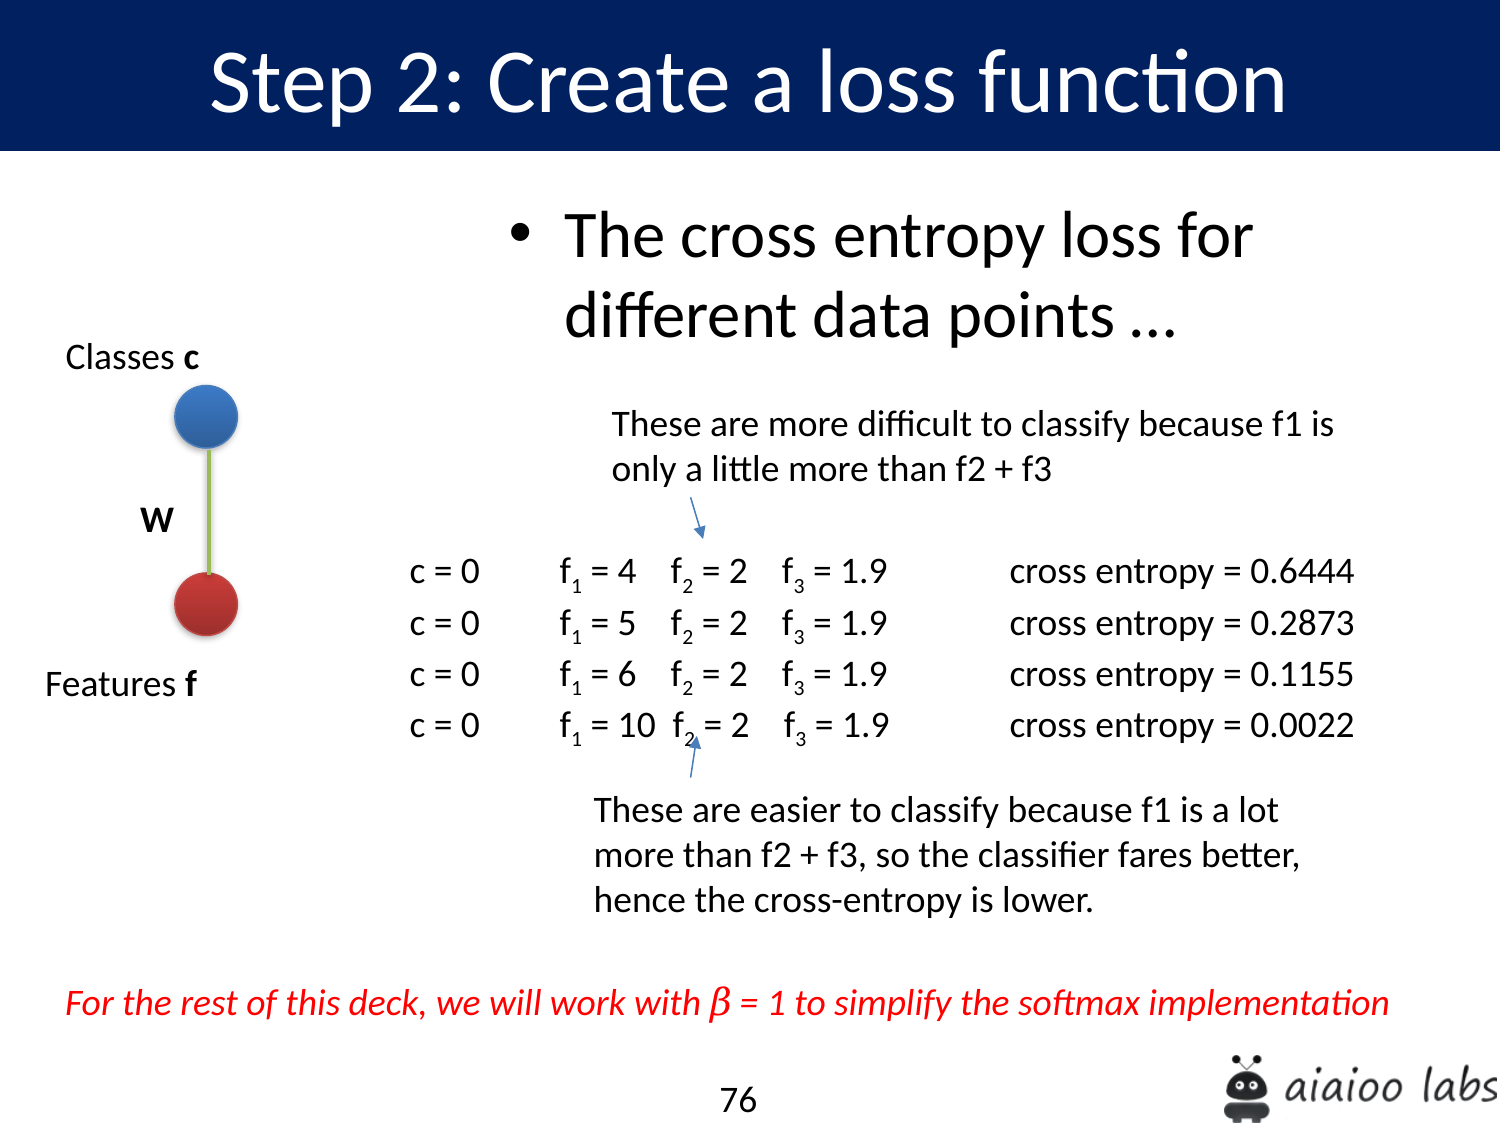

Step 2: Create a loss function
The cross entropy loss for different data points …
Classes c

These are more difficult to classify because f1 is only a little more than f2 + f3
W
c = 0	f1 = 4    f2 = 2    f3 = 1.9 	cross entropy = 0.6444
c = 0	f1 = 5    f2 = 2    f3 = 1.9 	cross entropy = 0.2873
c = 0	f1 = 6    f2 = 2    f3 = 1.9 	cross entropy = 0.1155
c = 0	f1 = 10  f2 = 2    f3 = 1.9	cross entropy = 0.0022

Features f
These are easier to classify because f1 is a lot more than f2 + f3, so the classifier fares better, hence the cross-entropy is lower.
For the rest of this deck, we will work with 𝛽 = 1 to simplify the softmax implementation